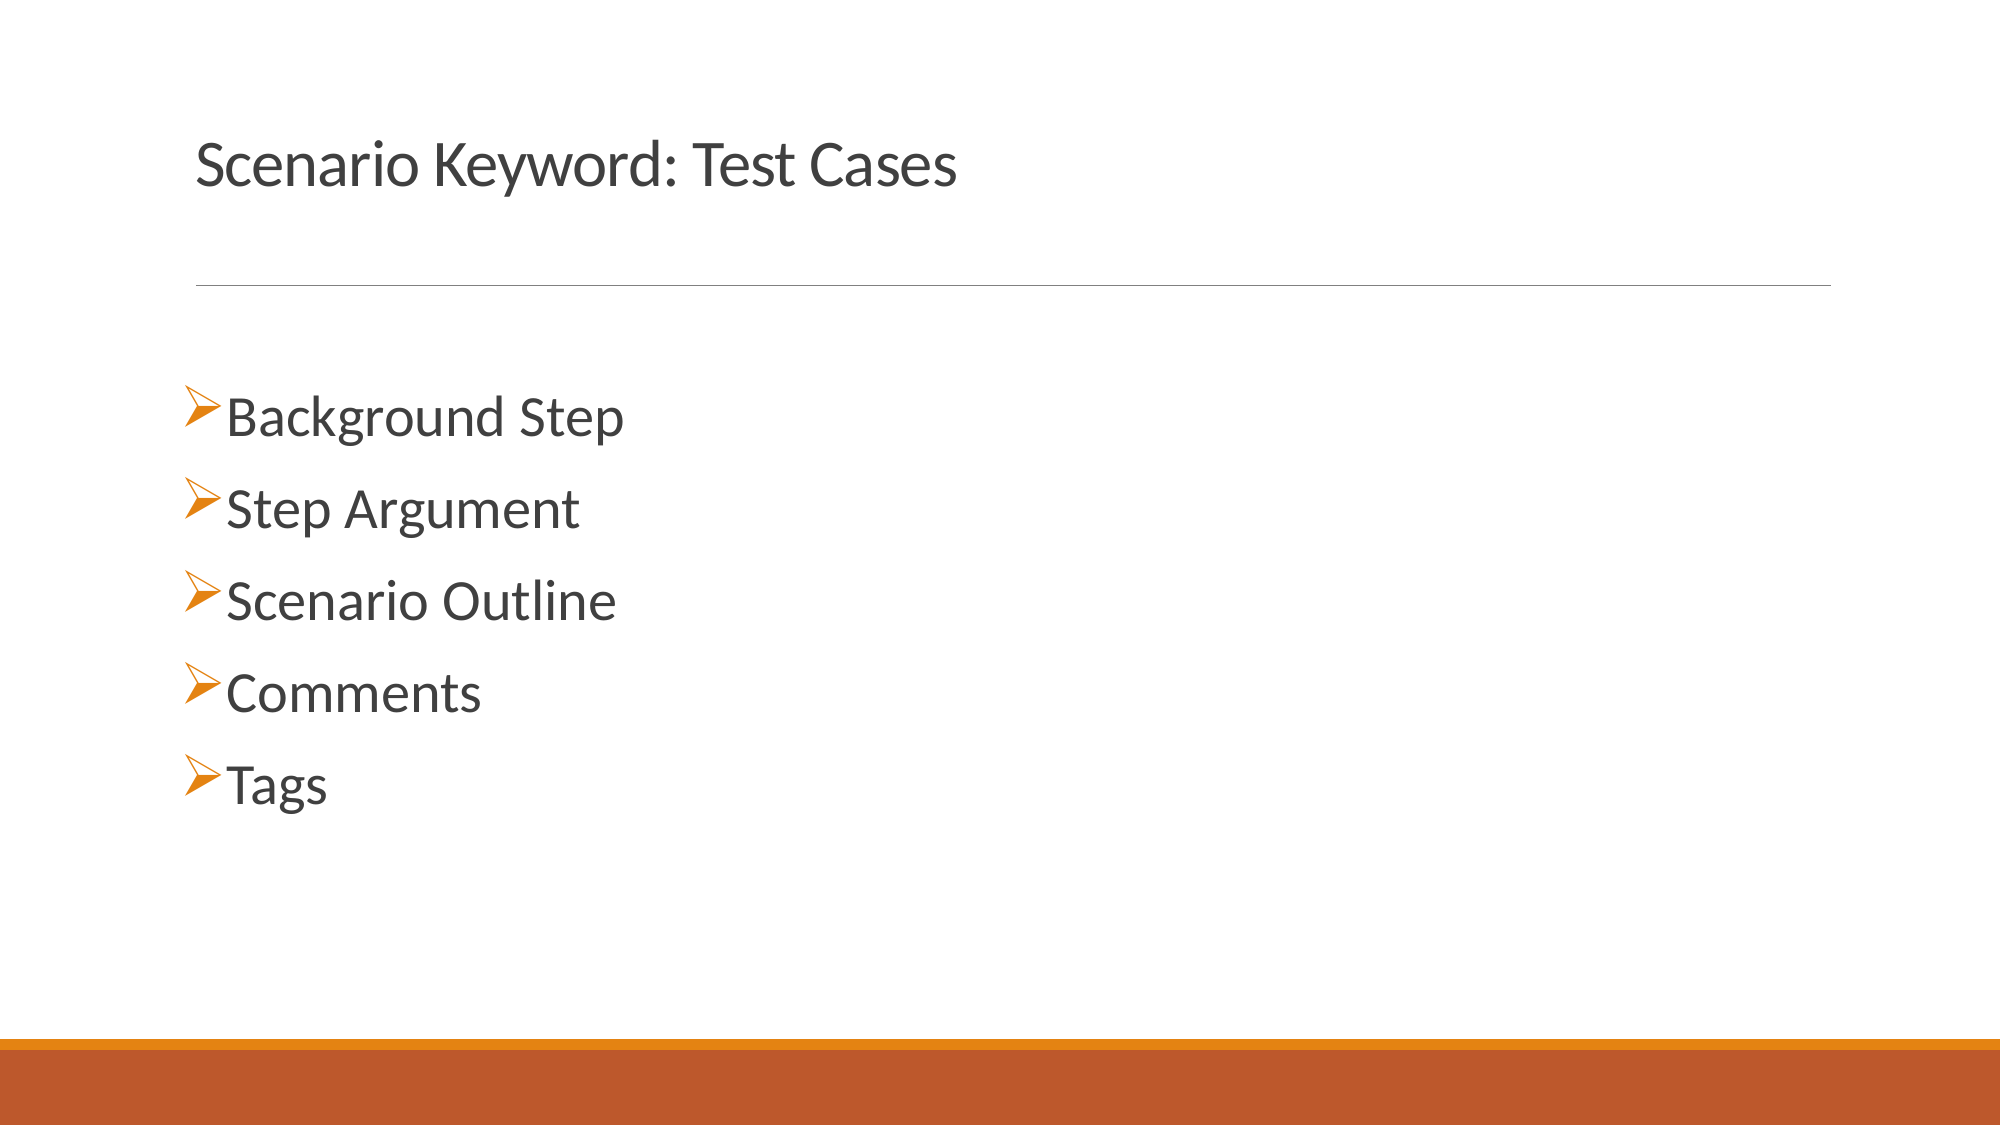

# Scenario Keyword: Test Cases
Background Step
Step Argument
Scenario Outline
Comments
Tags